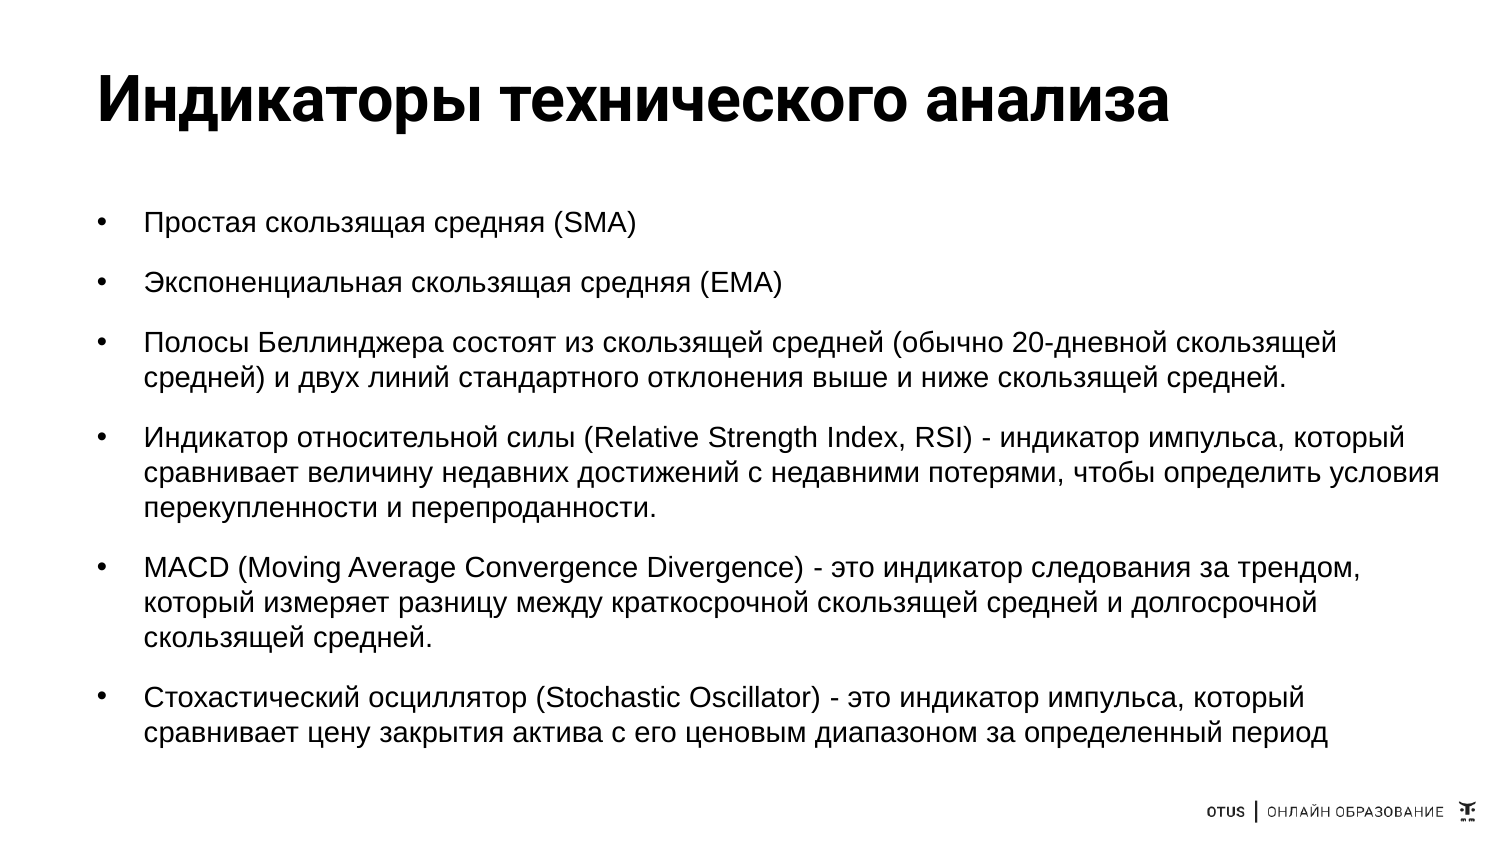

# Индикаторы технического анализа
Простая скользящая средняя (SMA)
Экспоненциальная скользящая средняя (EMA)
Полосы Беллинджера состоят из скользящей средней (обычно 20-дневной скользящей средней) и двух линий стандартного отклонения выше и ниже скользящей средней.
Индикатор относительной силы (Relative Strength Index, RSI) - индикатор импульса, который сравнивает величину недавних достижений с недавними потерями, чтобы определить условия перекупленности и перепроданности.
MACD (Moving Average Convergence Divergence) - это индикатор следования за трендом, который измеряет разницу между краткосрочной скользящей средней и долгосрочной скользящей средней.
Стохастический осциллятор (Stochastic Oscillator) - это индикатор импульса, который сравнивает цену закрытия актива с его ценовым диапазоном за определенный период